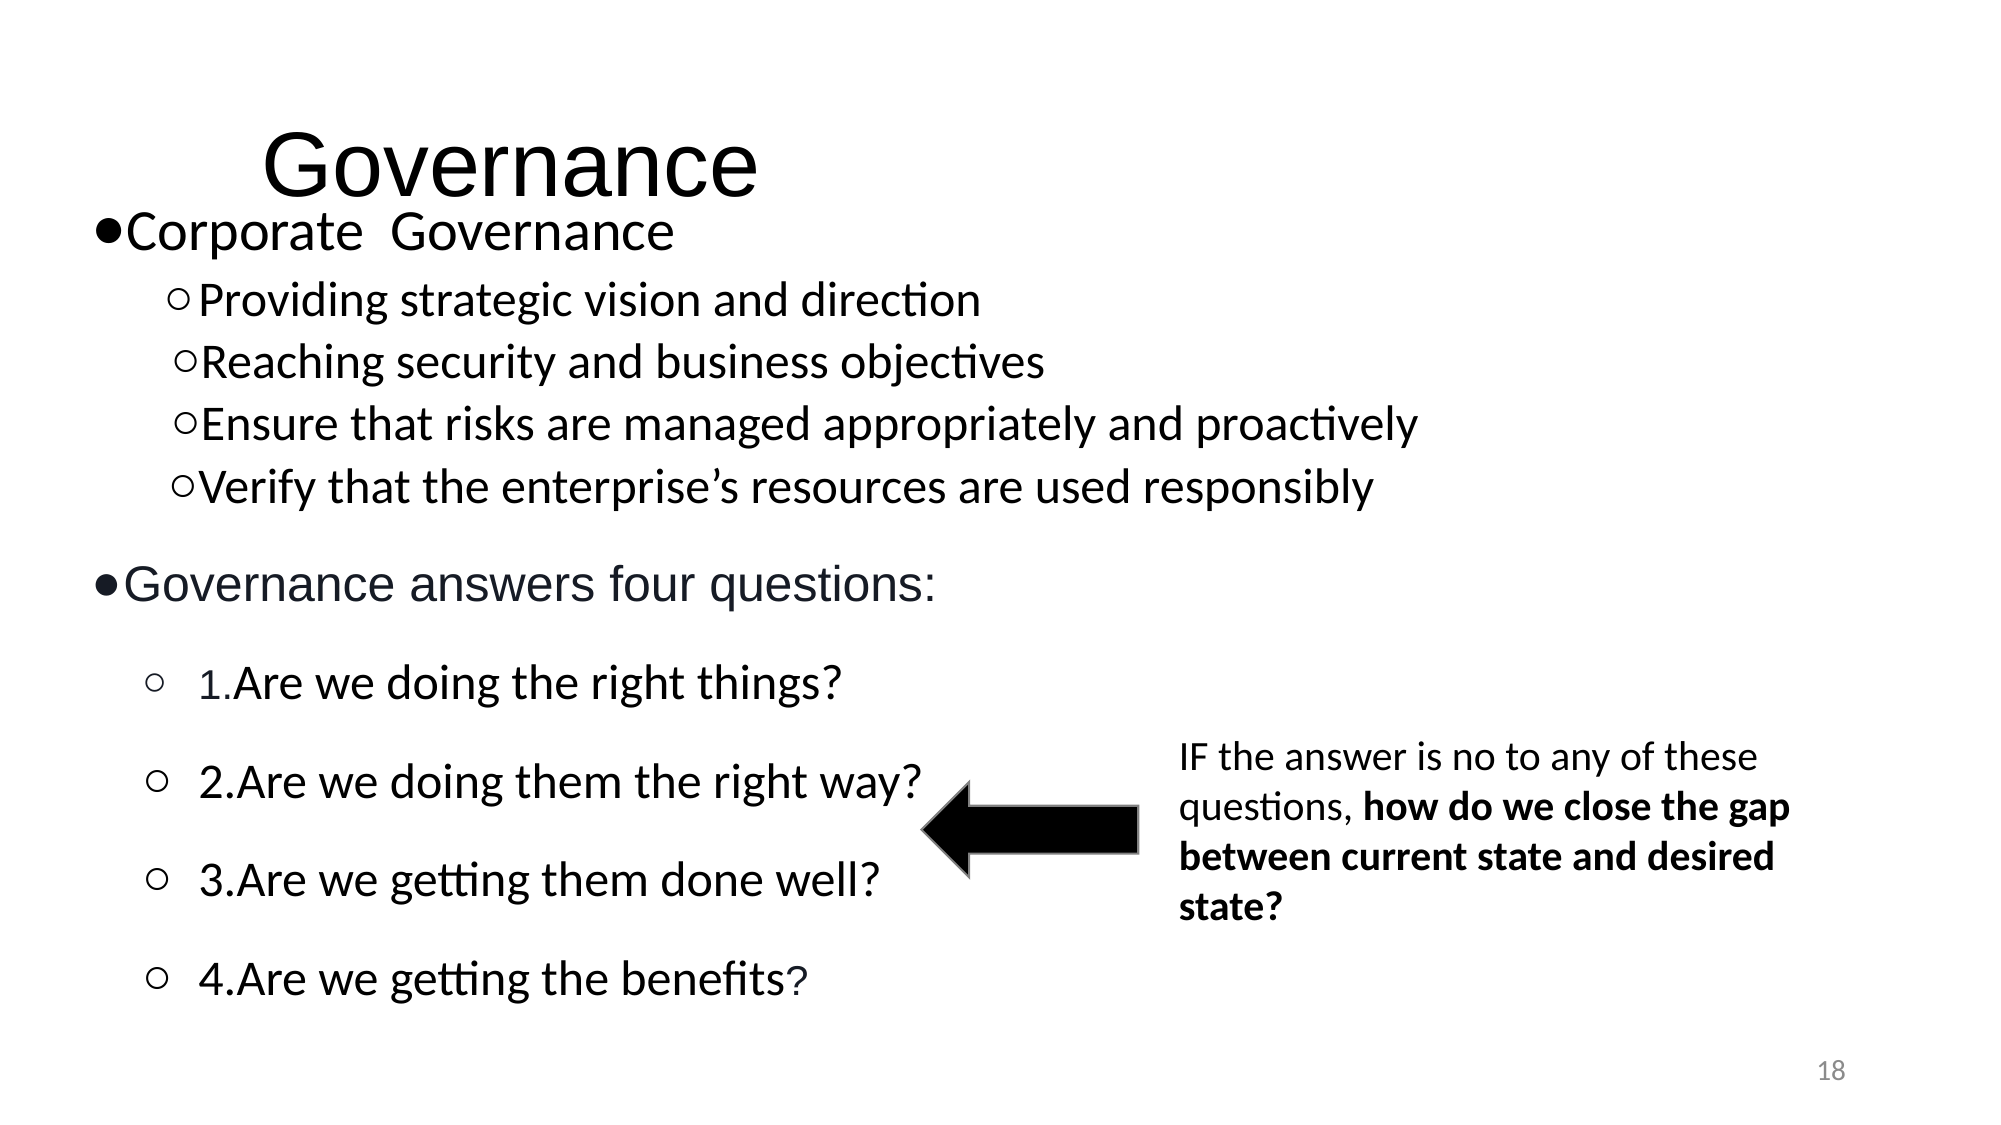

# Governance
Corporate  Governance
Providing strategic vision and direction
Reaching security and business objectives
Ensure that risks are managed appropriately and proactively
Verify that the enterprise’s resources are used responsibly
Governance answers four questions:
1.Are we doing the right things?
2.Are we doing them the right way?
3.Are we getting them done well?
4.Are we getting the benefits?
IF the answer is no to any of these questions, how do we close the gap between current state and desired state?

18